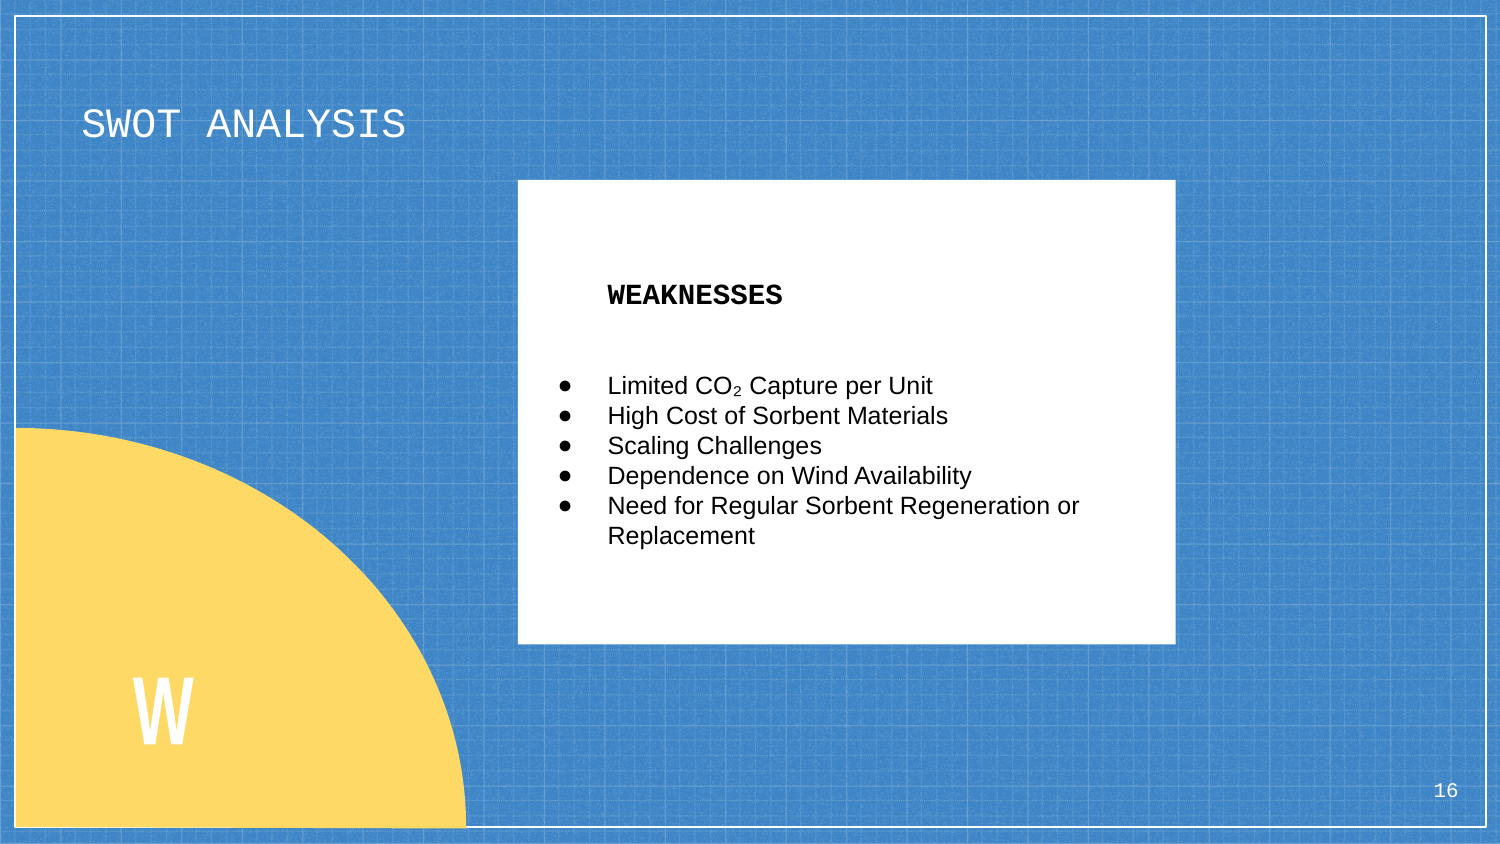

# SWOT ANALYSIS
WEAKNESSES

Limited CO₂ Capture per Unit
High Cost of Sorbent Materials
Scaling Challenges
Dependence on Wind Availability
Need for Regular Sorbent Regeneration or Replacement

W
16